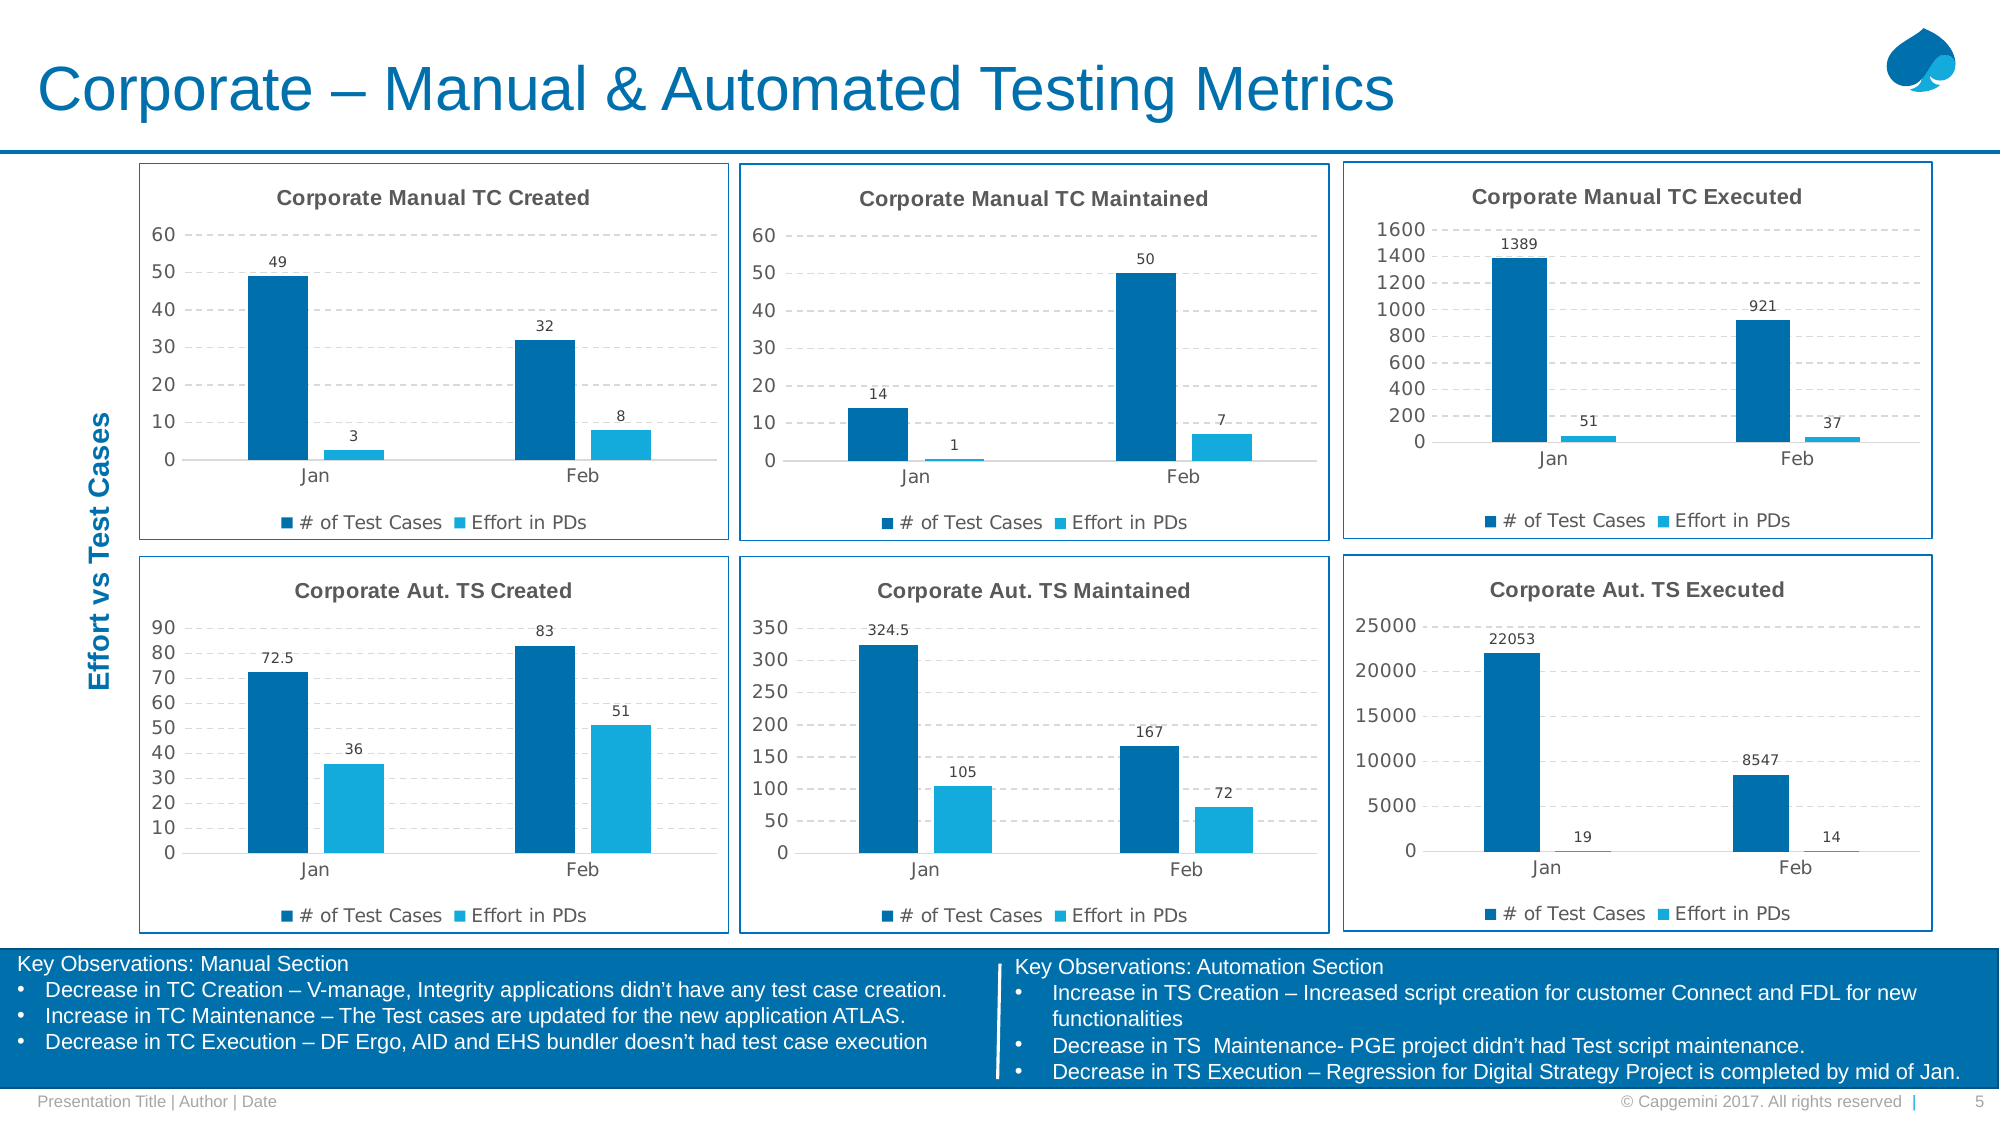

# Corporate – Manual & Automated Testing Metrics

### Chart: Corporate Manual TC Executed

| Category | # of Test Cases | Effort in PDs |
|---|---|---|
| Jan | 1389.0 | 51.25 |
| Feb | 921.0 | 37.1875 |

### Chart: Corporate Manual TC Created

| Category | # of Test Cases | Effort in PDs |
|---|---|---|
| Jan | 49.0 | 2.625 |
| Feb | 32.0 | 8.0 |

### Chart: Corporate Manual TC Maintained

| Category | # of Test Cases | Effort in PDs |
|---|---|---|
| Jan | 14.0 | 0.5 |
| Feb | 50.0 | 7.125 |
Effort vs Test Cases

### Chart: Corporate Aut. TS Executed

| Category | # of Test Cases | Effort in PDs |
|---|---|---|
| Jan | 22053.0 | 19.05625 |
| Feb | 8547.0 | 14.2 |

### Chart: Corporate Aut. TS Created

| Category | # of Test Cases | Effort in PDs |
|---|---|---|
| Jan | 72.5 | 35.85625 |
| Feb | 83.0 | 51.325 |

### Chart: Corporate Aut. TS Maintained

| Category | # of Test Cases | Effort in PDs |
|---|---|---|
| Jan | 324.5 | 104.59375 |
| Feb | 167.0 | 71.725 |
Key Observations: Manual Section
Decrease in TC Creation – V-manage, Integrity applications didn’t have any test case creation.
Increase in TC Maintenance – The Test cases are updated for the new application ATLAS.
Decrease in TC Execution – DF Ergo, AID and EHS bundler doesn’t had test case execution
Key Observations: Automation Section
Increase in TS Creation – Increased script creation for customer Connect and FDL for new functionalities
Decrease in TS  Maintenance- PGE project didn’t had Test script maintenance.
Decrease in TS Execution – Regression for Digital Strategy Project is completed by mid of Jan.